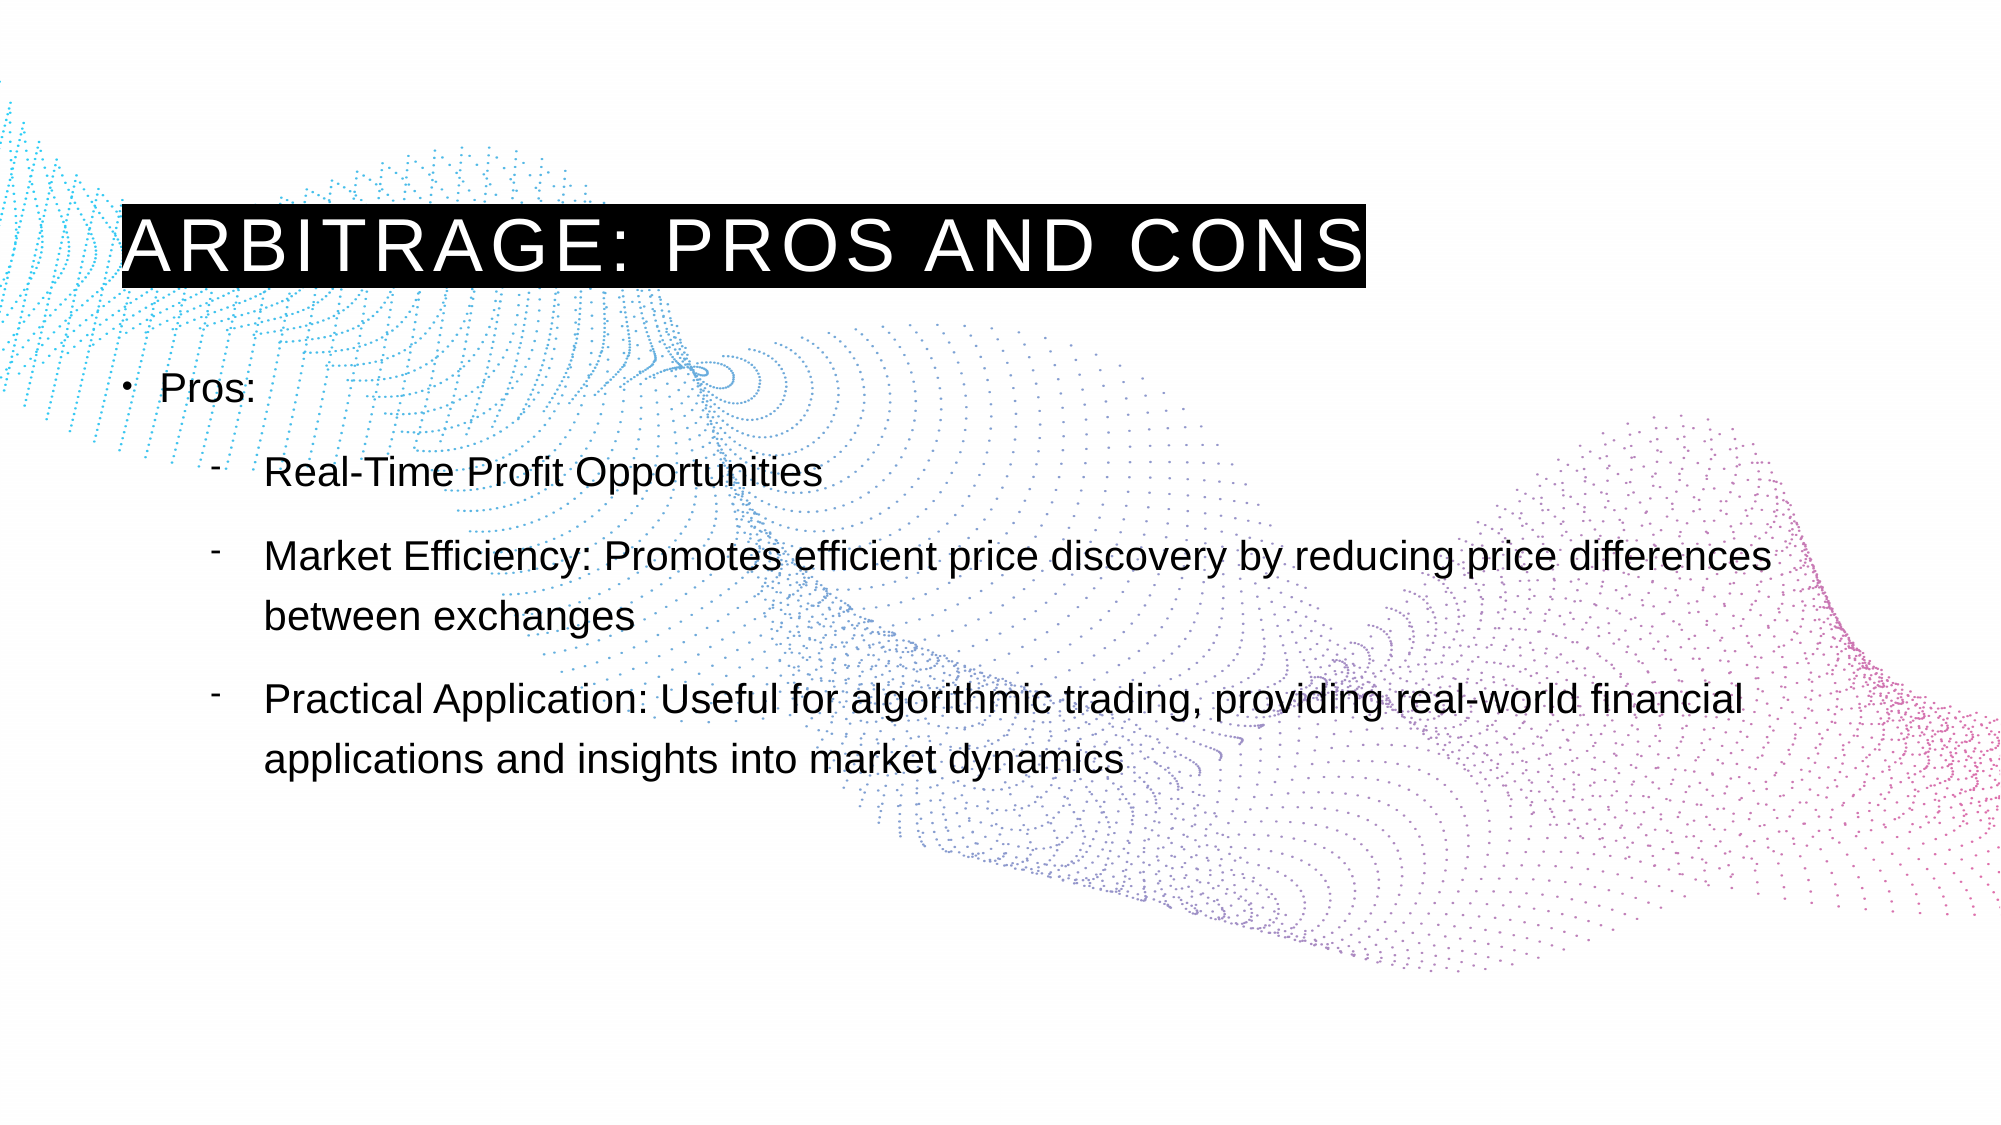

# Arbitrage: Pros and Cons
Pros:
Real-Time Profit Opportunities
Market Efficiency: Promotes efficient price discovery by reducing price differences between exchanges
Practical Application: Useful for algorithmic trading, providing real-world financial applications and insights into market dynamics